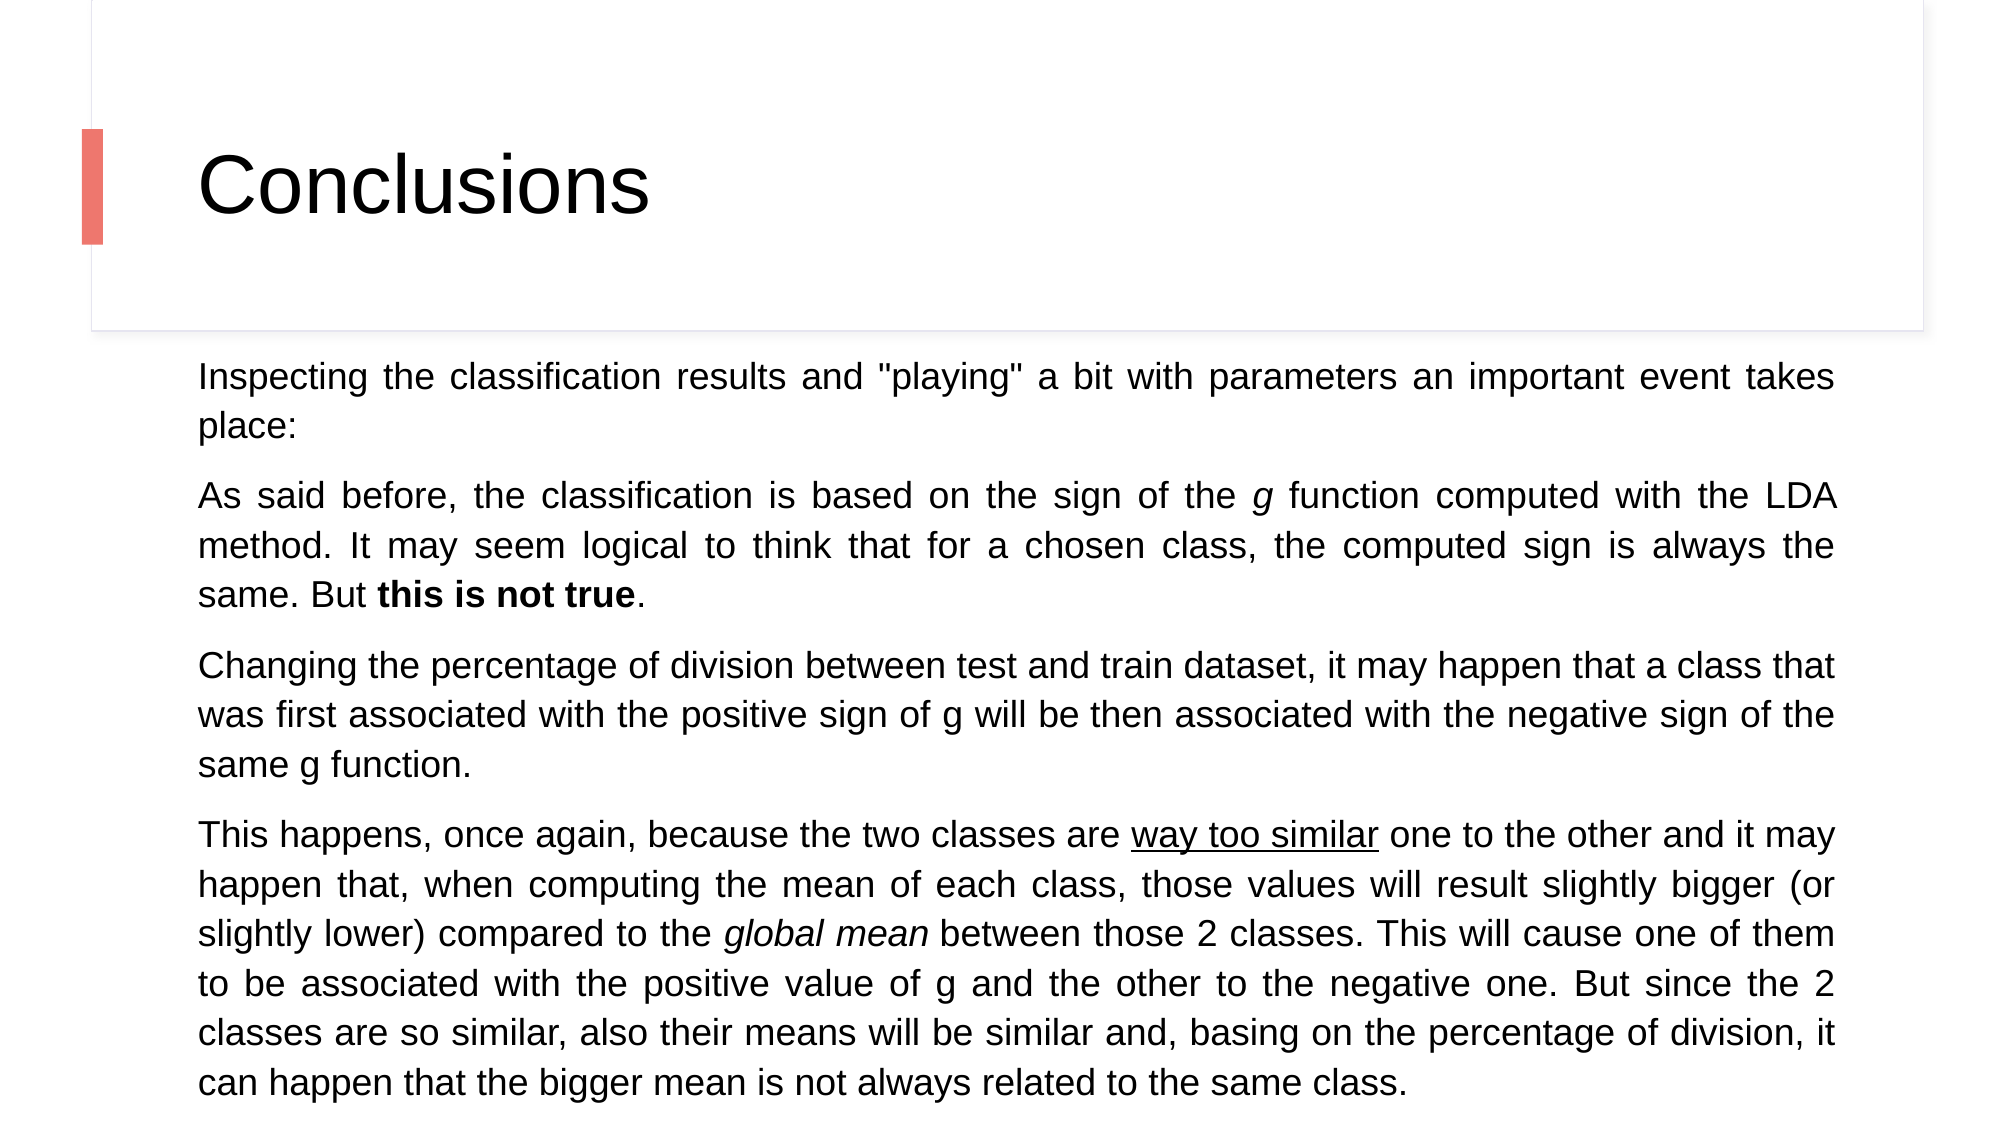

# Conclusions
Inspecting the classification results and "playing" a bit with parameters an important event takes place:
As said before, the classification is based on the sign of the g function computed with the LDA method. It may seem logical to think that for a chosen class, the computed sign is always the same. But this is not true.
Changing the percentage of division between test and train dataset, it may happen that a class that was first associated with the positive sign of g will be then associated with the negative sign of the same g function.
This happens, once again, because the two classes are way too similar one to the other and it may happen that, when computing the mean of each class, those values will result slightly bigger (or slightly lower) compared to the global mean between those 2 classes. This will cause one of them to be associated with the positive value of g and the other to the negative one. But since the 2 classes are so similar, also their means will be similar and, basing on the percentage of division, it can happen that the bigger mean is not always related to the same class.